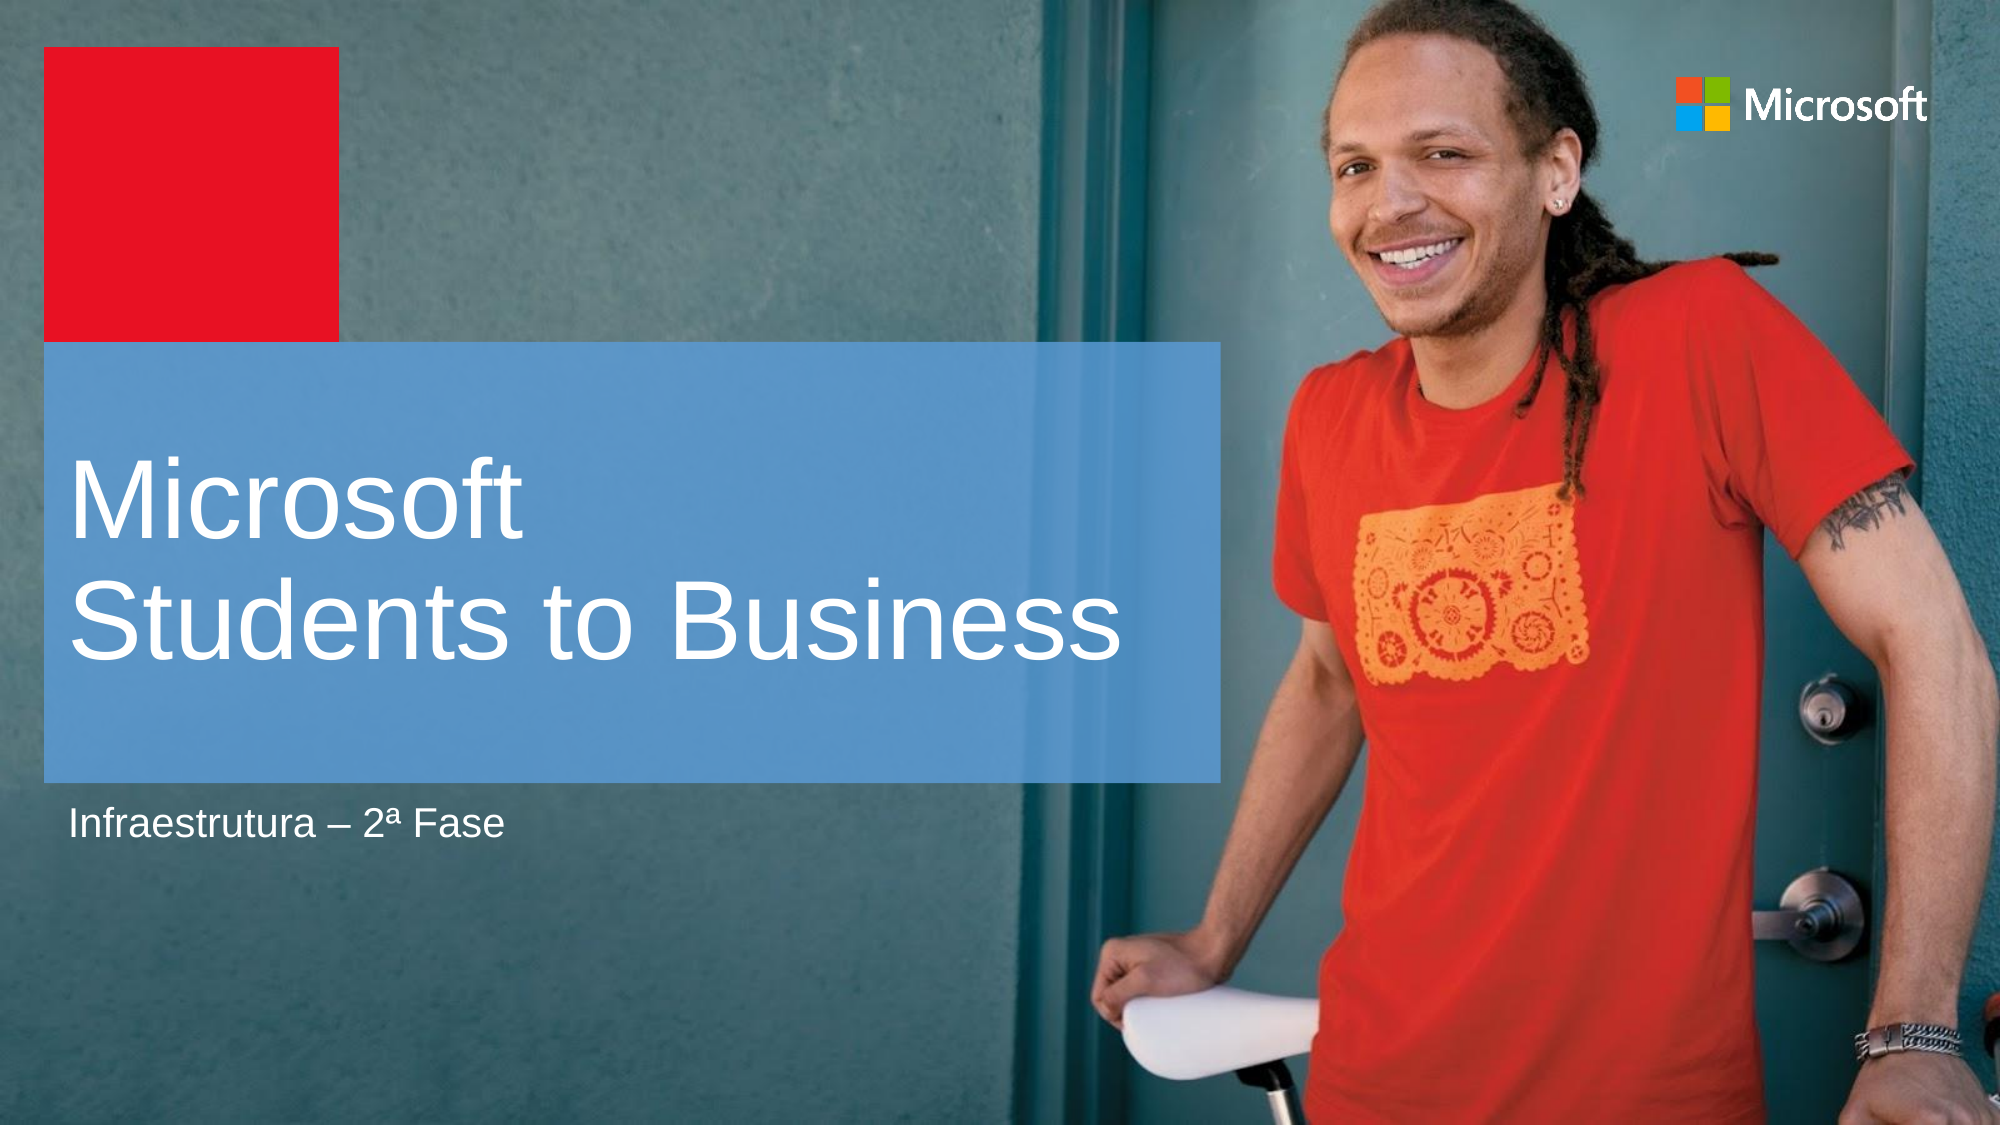

# Microsoft Students to Business
Infraestrutura – 2ª Fase